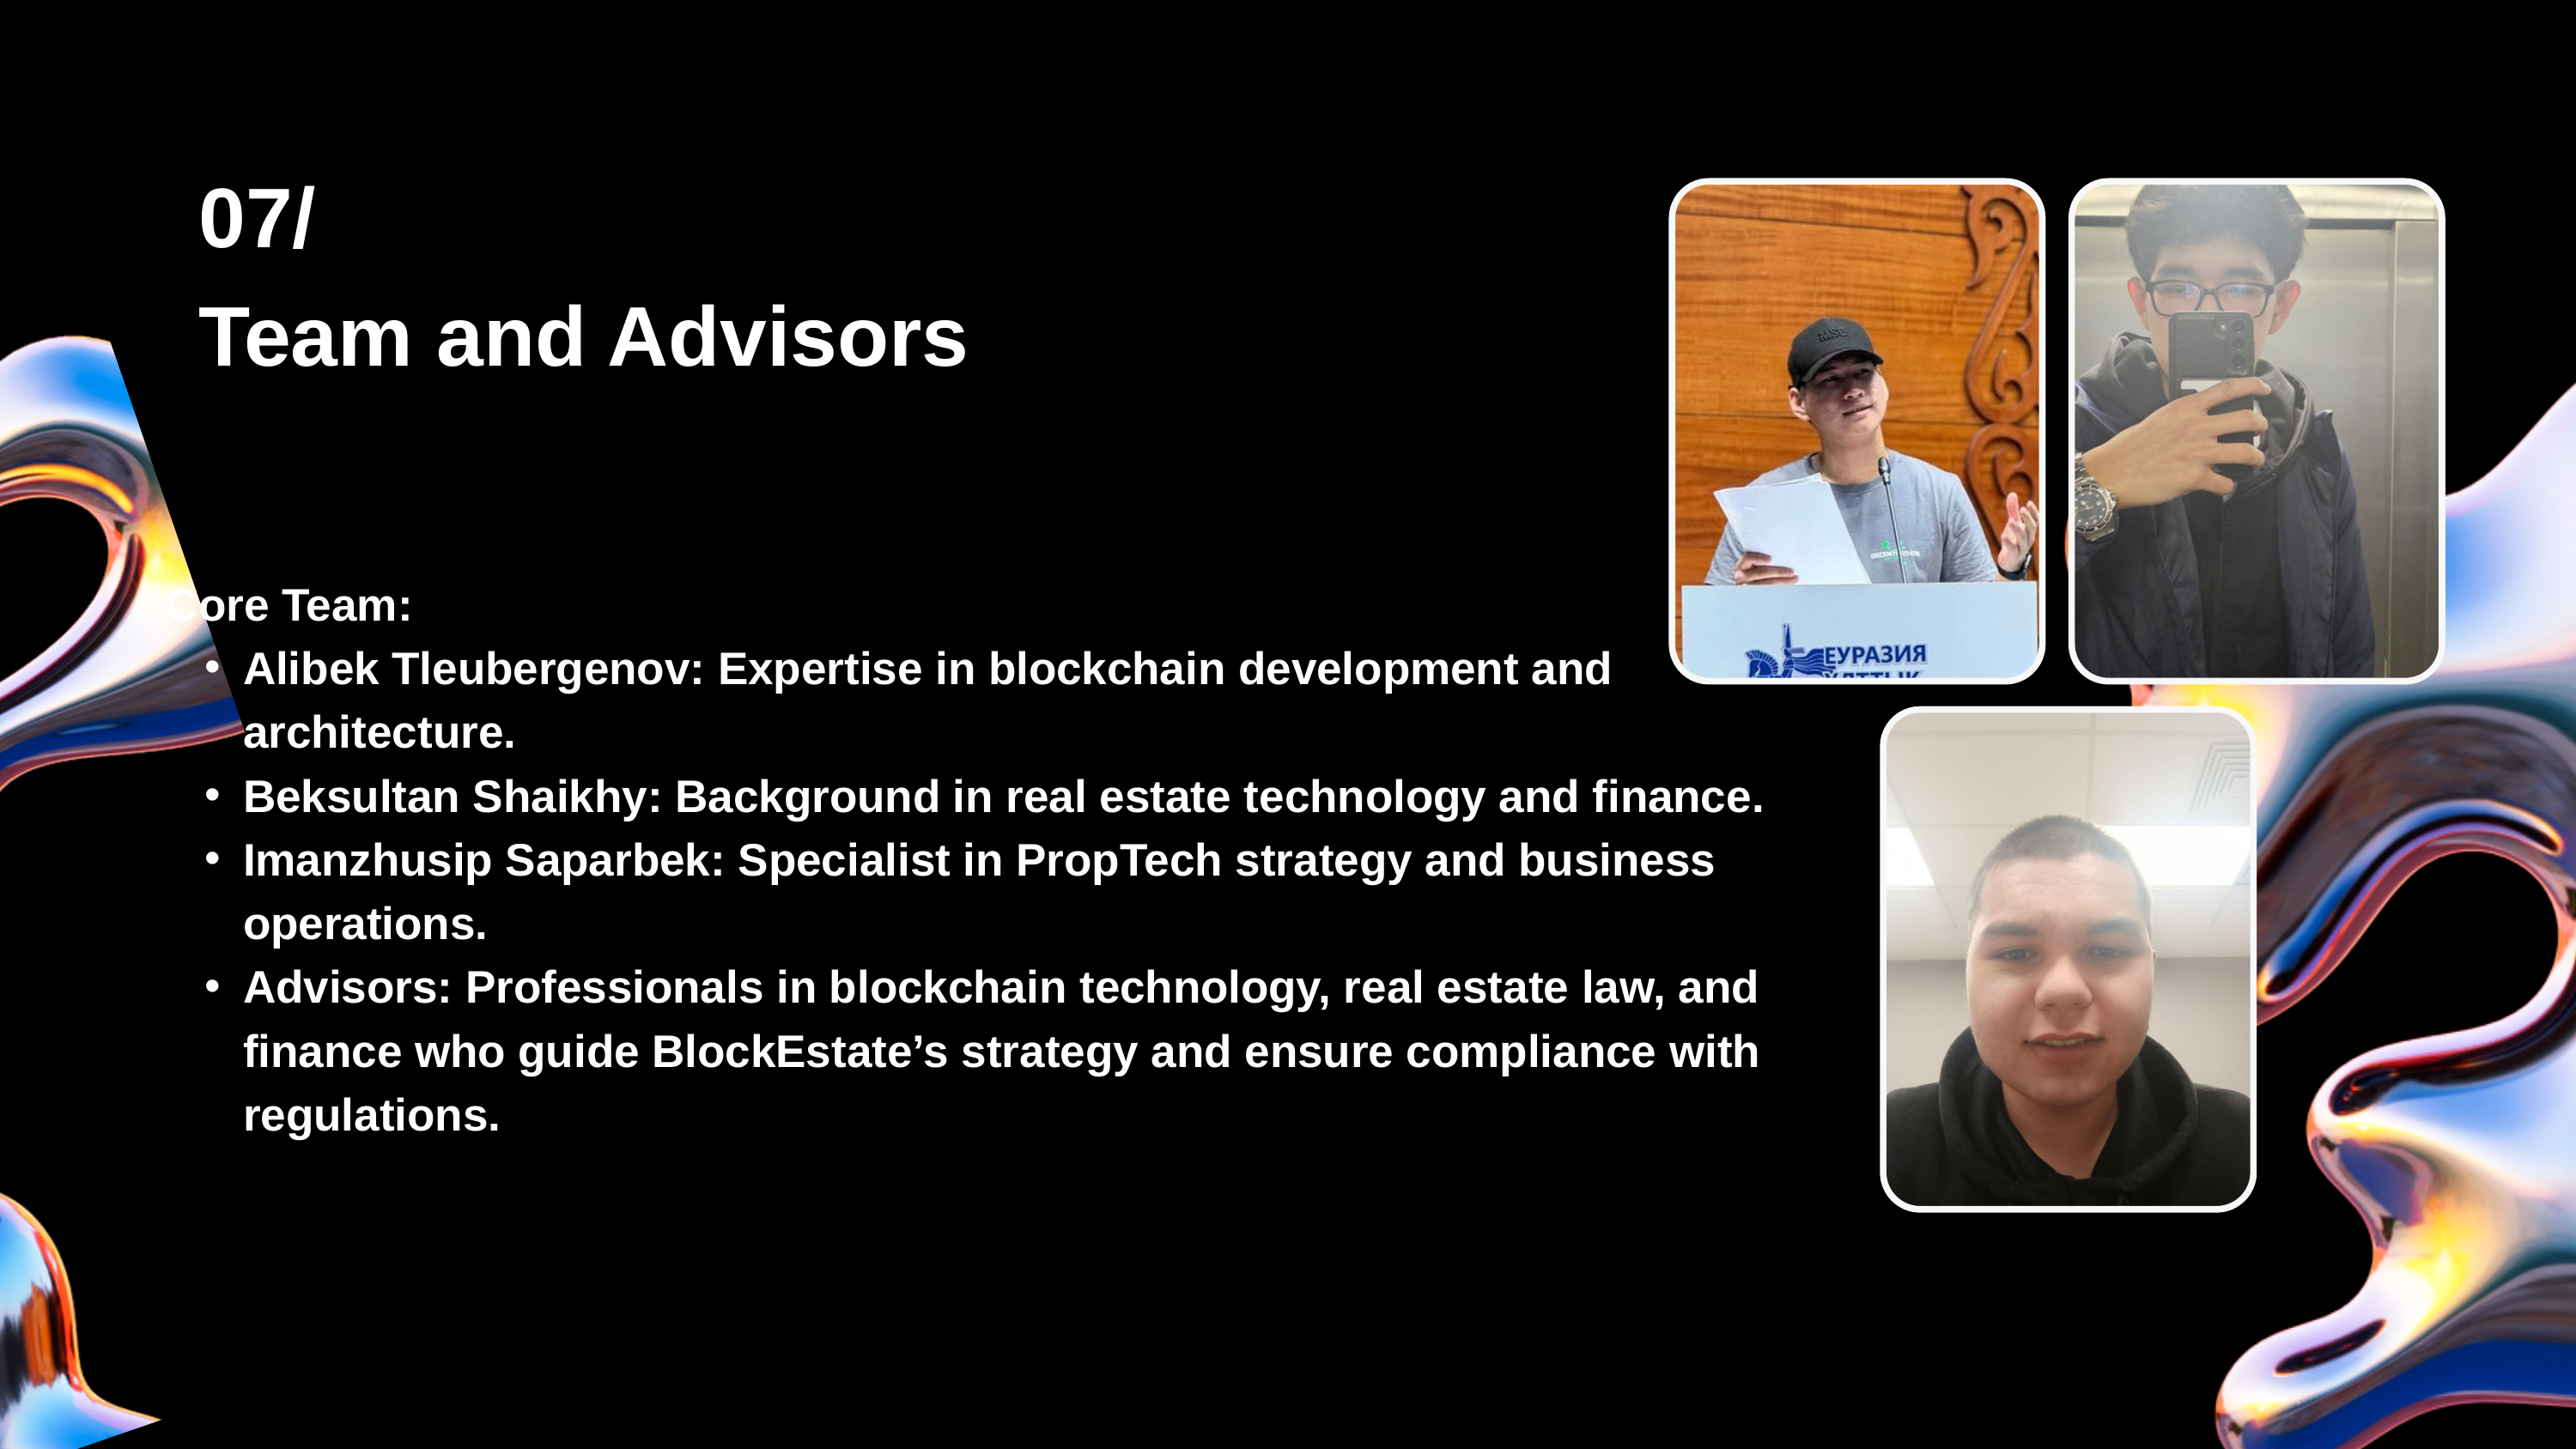

07/
Team and Advisors

Core Team:
Alibek Tleubergenov: Expertise in blockchain development and architecture.
Beksultan Shaikhy: Background in real estate technology and finance.
Imanzhusip Saparbek: Specialist in PropTech strategy and business operations.
Advisors: Professionals in blockchain technology, real estate law, and finance who guide BlockEstate’s strategy and ensure compliance with regulations.